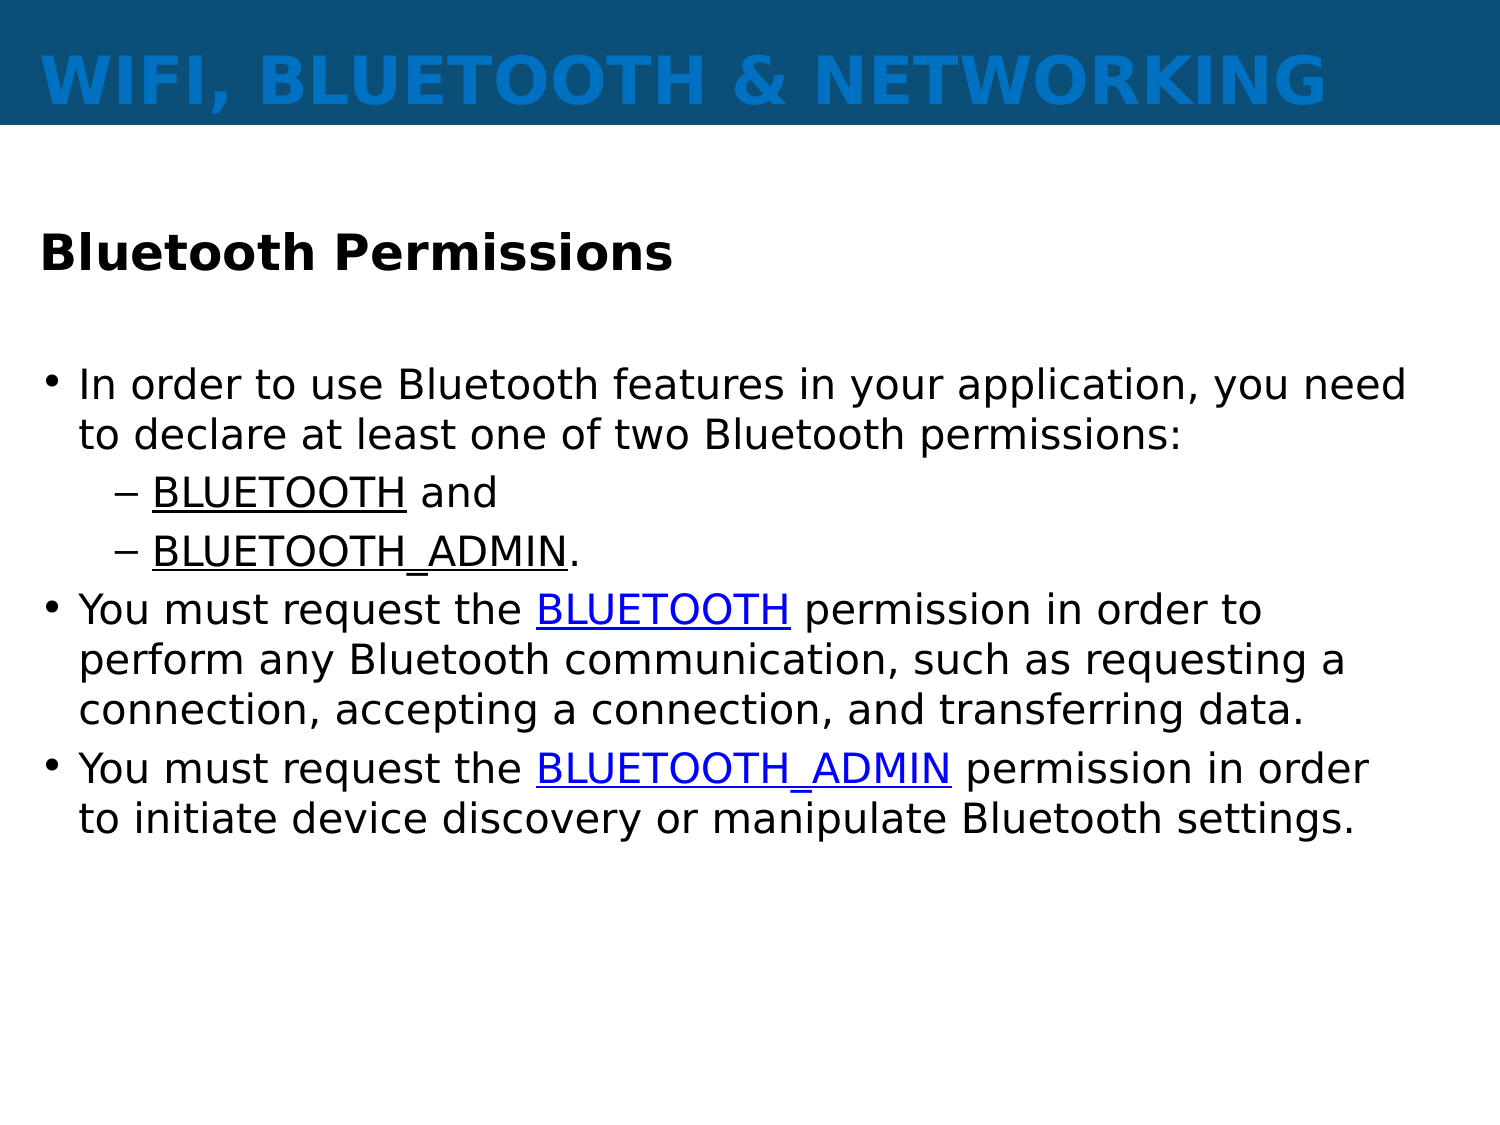

# WIFI, BLUETOOTH & NETWORKING
Bluetooth Permissions
In order to use Bluetooth features in your application, you need to declare at least one of two Bluetooth permissions:
BLUETOOTH and
BLUETOOTH_ADMIN.
You must request the BLUETOOTH permission in order to perform any Bluetooth communication, such as requesting a connection, accepting a connection, and transferring data.
You must request the BLUETOOTH_ADMIN permission in order to initiate device discovery or manipulate Bluetooth settings.